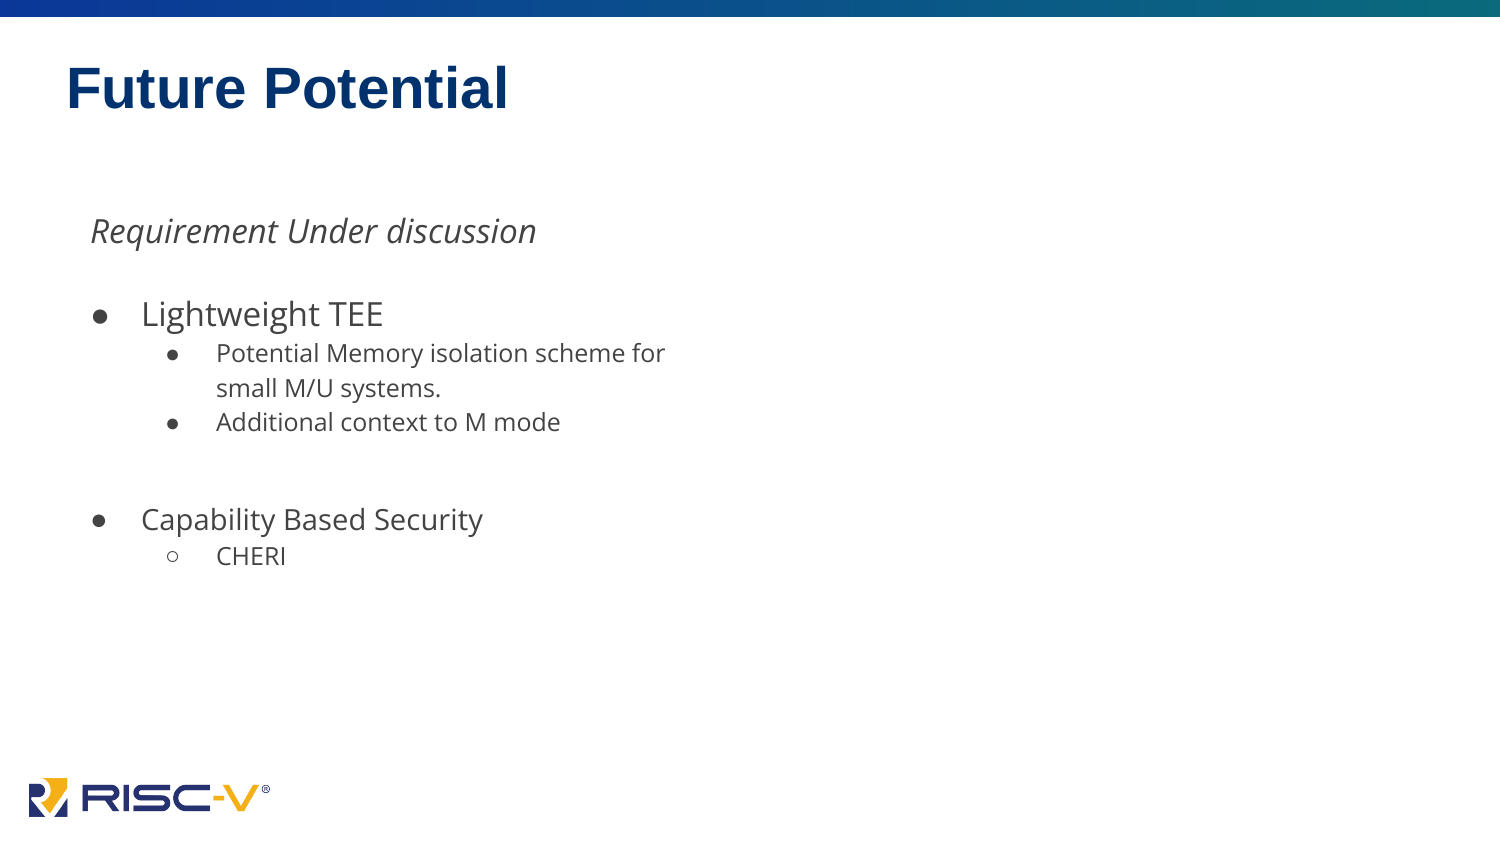

# Future Potential
Requirement Under discussion

Lightweight TEE
Potential Memory isolation scheme for small M/U systems.
Additional context to M mode

Capability Based Security
CHERI